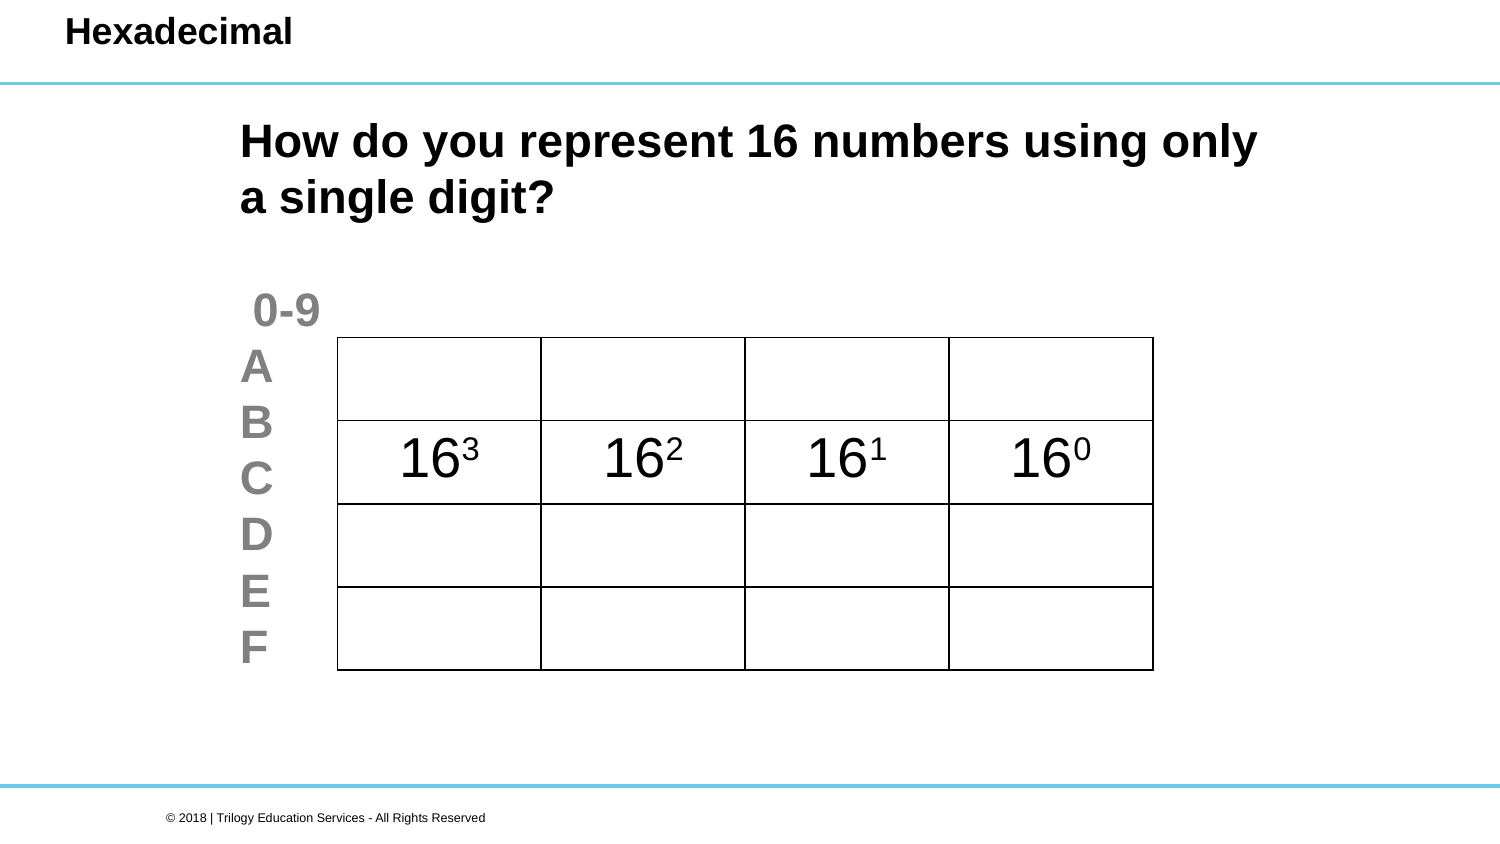

# Hexadecimal
How do you represent 16 numbers using only a single digit?

 0-9
A
B
C
D
E
F

|  |  |  |  |
| --- | --- | --- | --- |
| 163 | 162 | 161 | 160 |
|  |  |  |  |
|  |  |  |  |